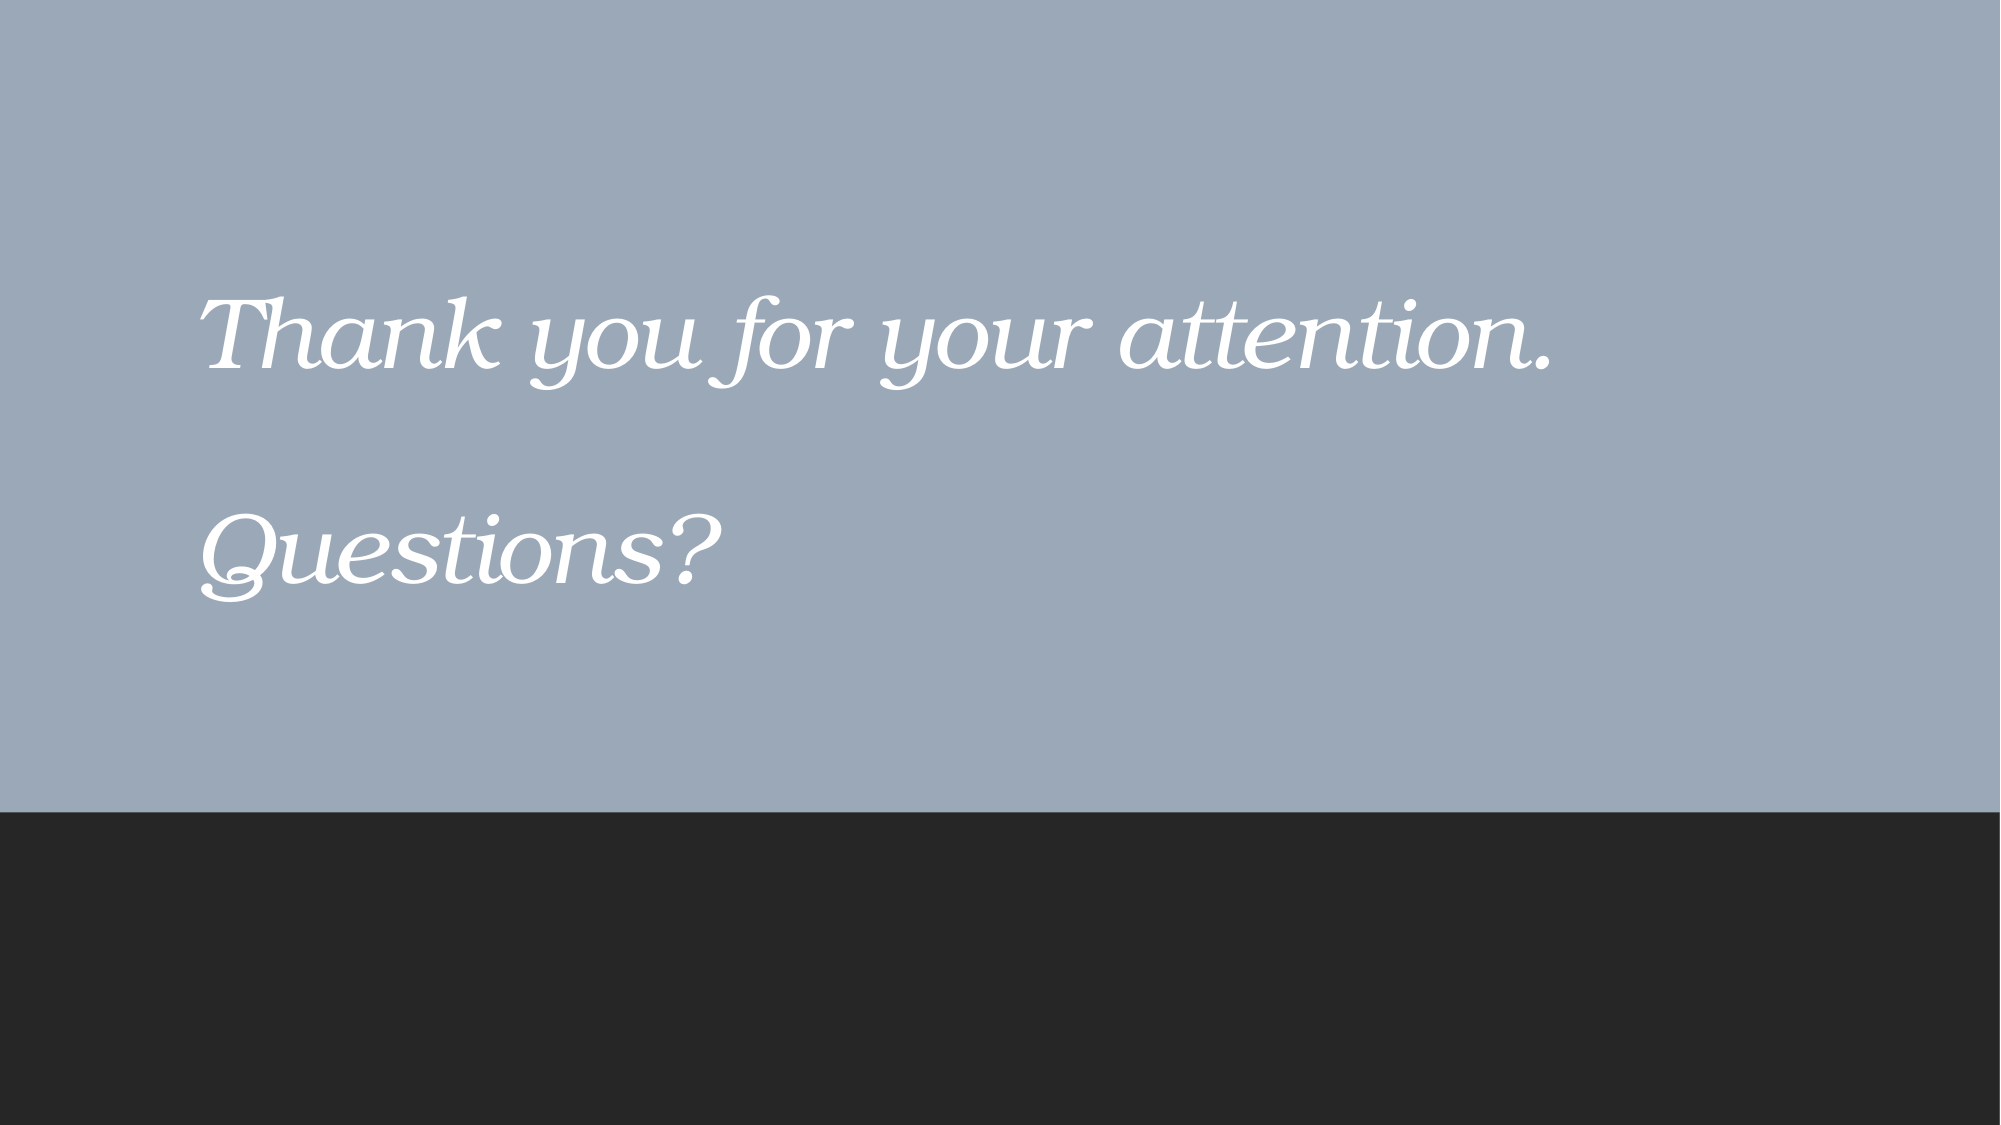

# Thank you for your attention. Questions?